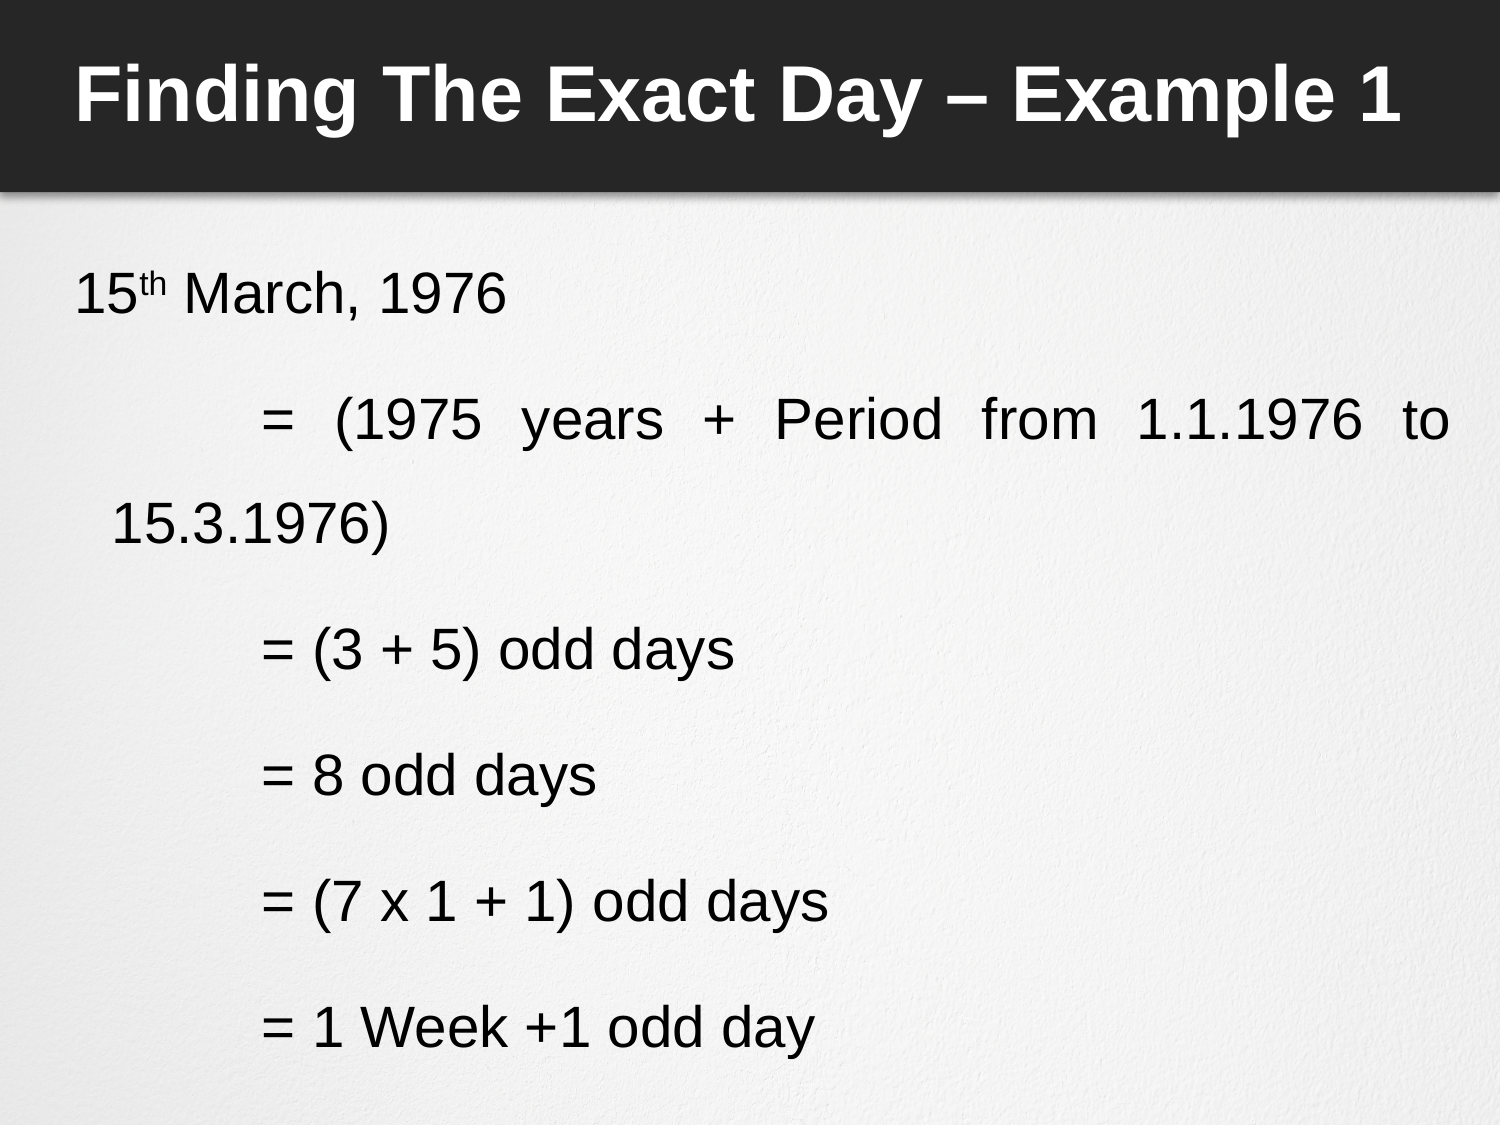

# Finding The Exact Day – Example 1
15th March, 1976
		= (1975 years + Period from 1.1.1976 to 15.3.1976)
		= (3 + 5) odd days
		= 8 odd days
		= (7 x 1 + 1) odd days
		= 1 Week +1 odd day
		= 1 odd day